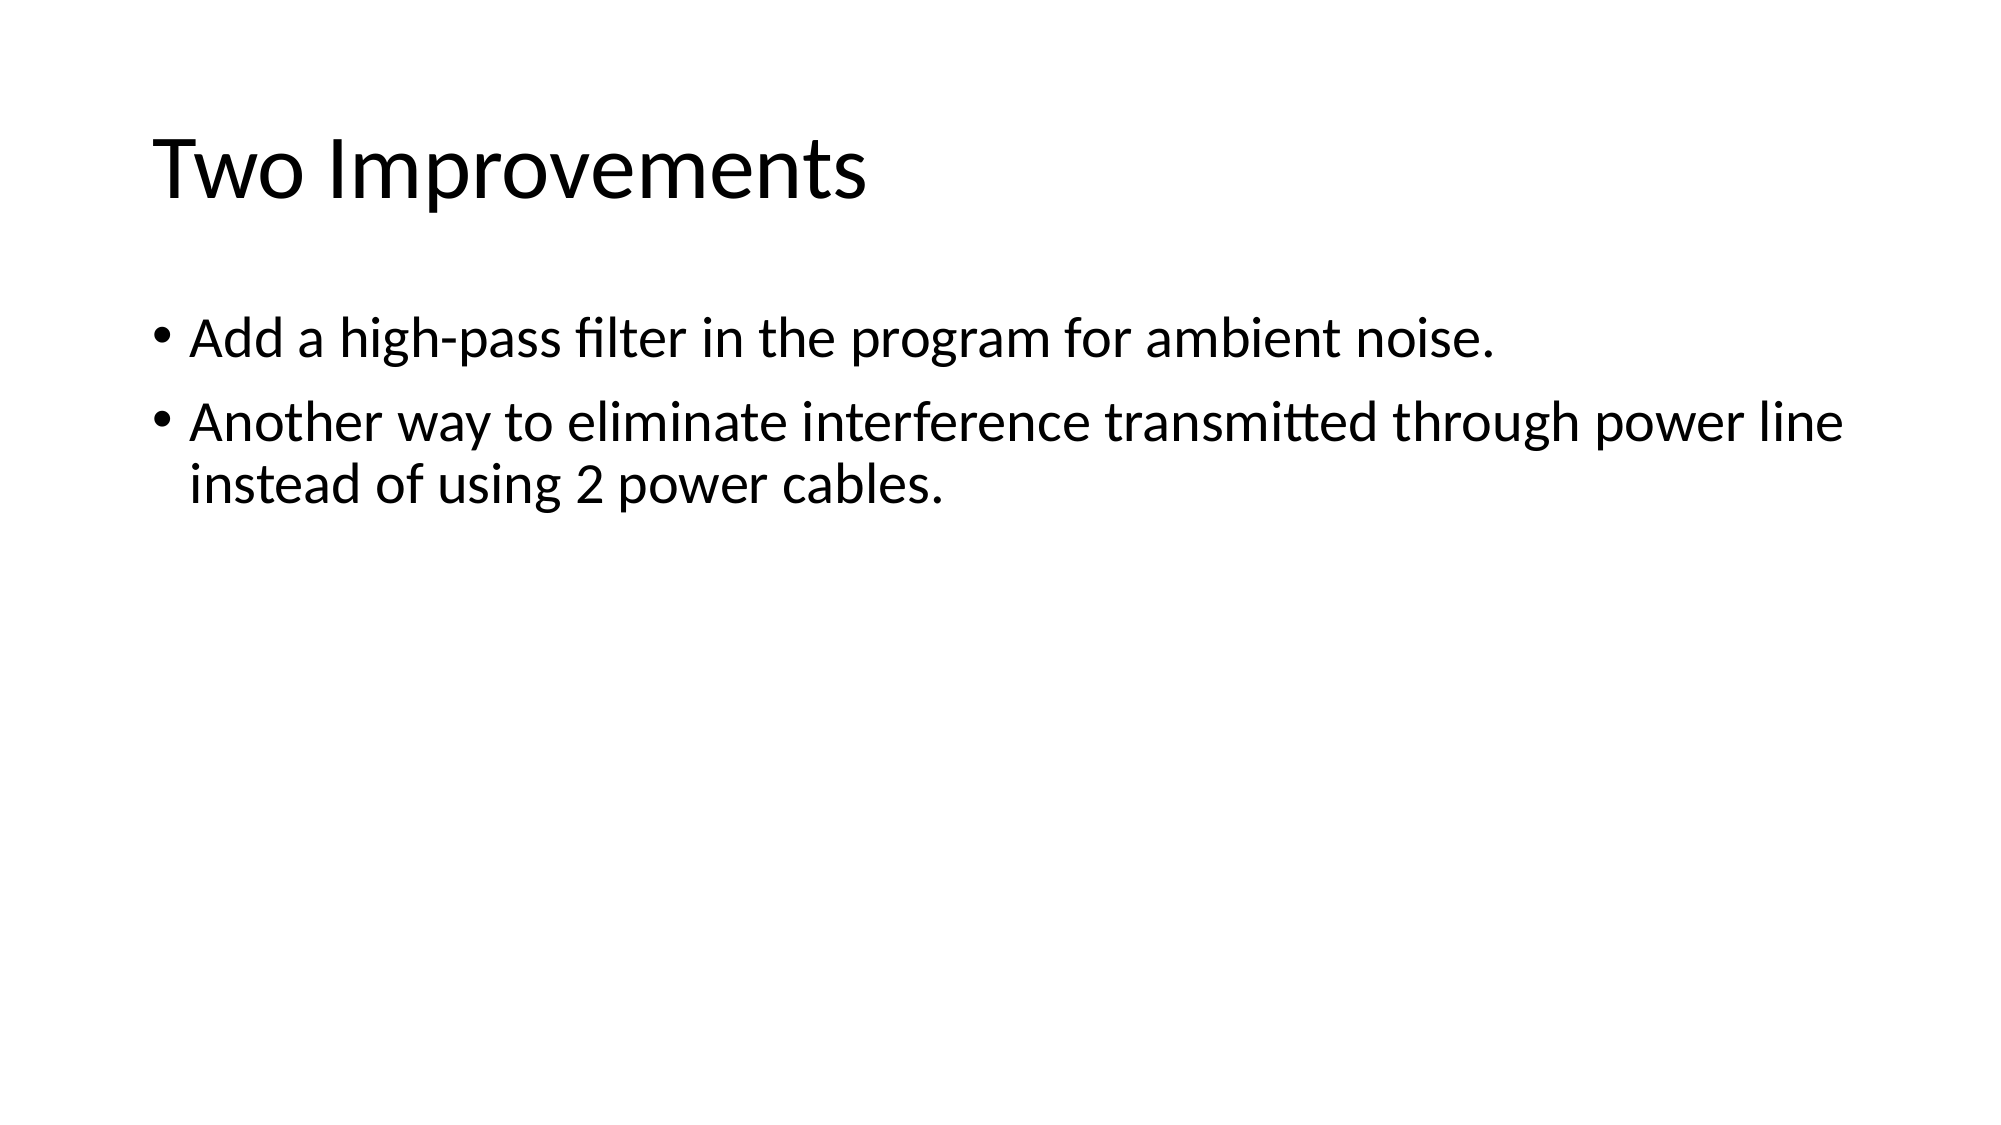

# Two Improvements
Add a high-pass filter in the program for ambient noise.
Another way to eliminate interference transmitted through power line instead of using 2 power cables.